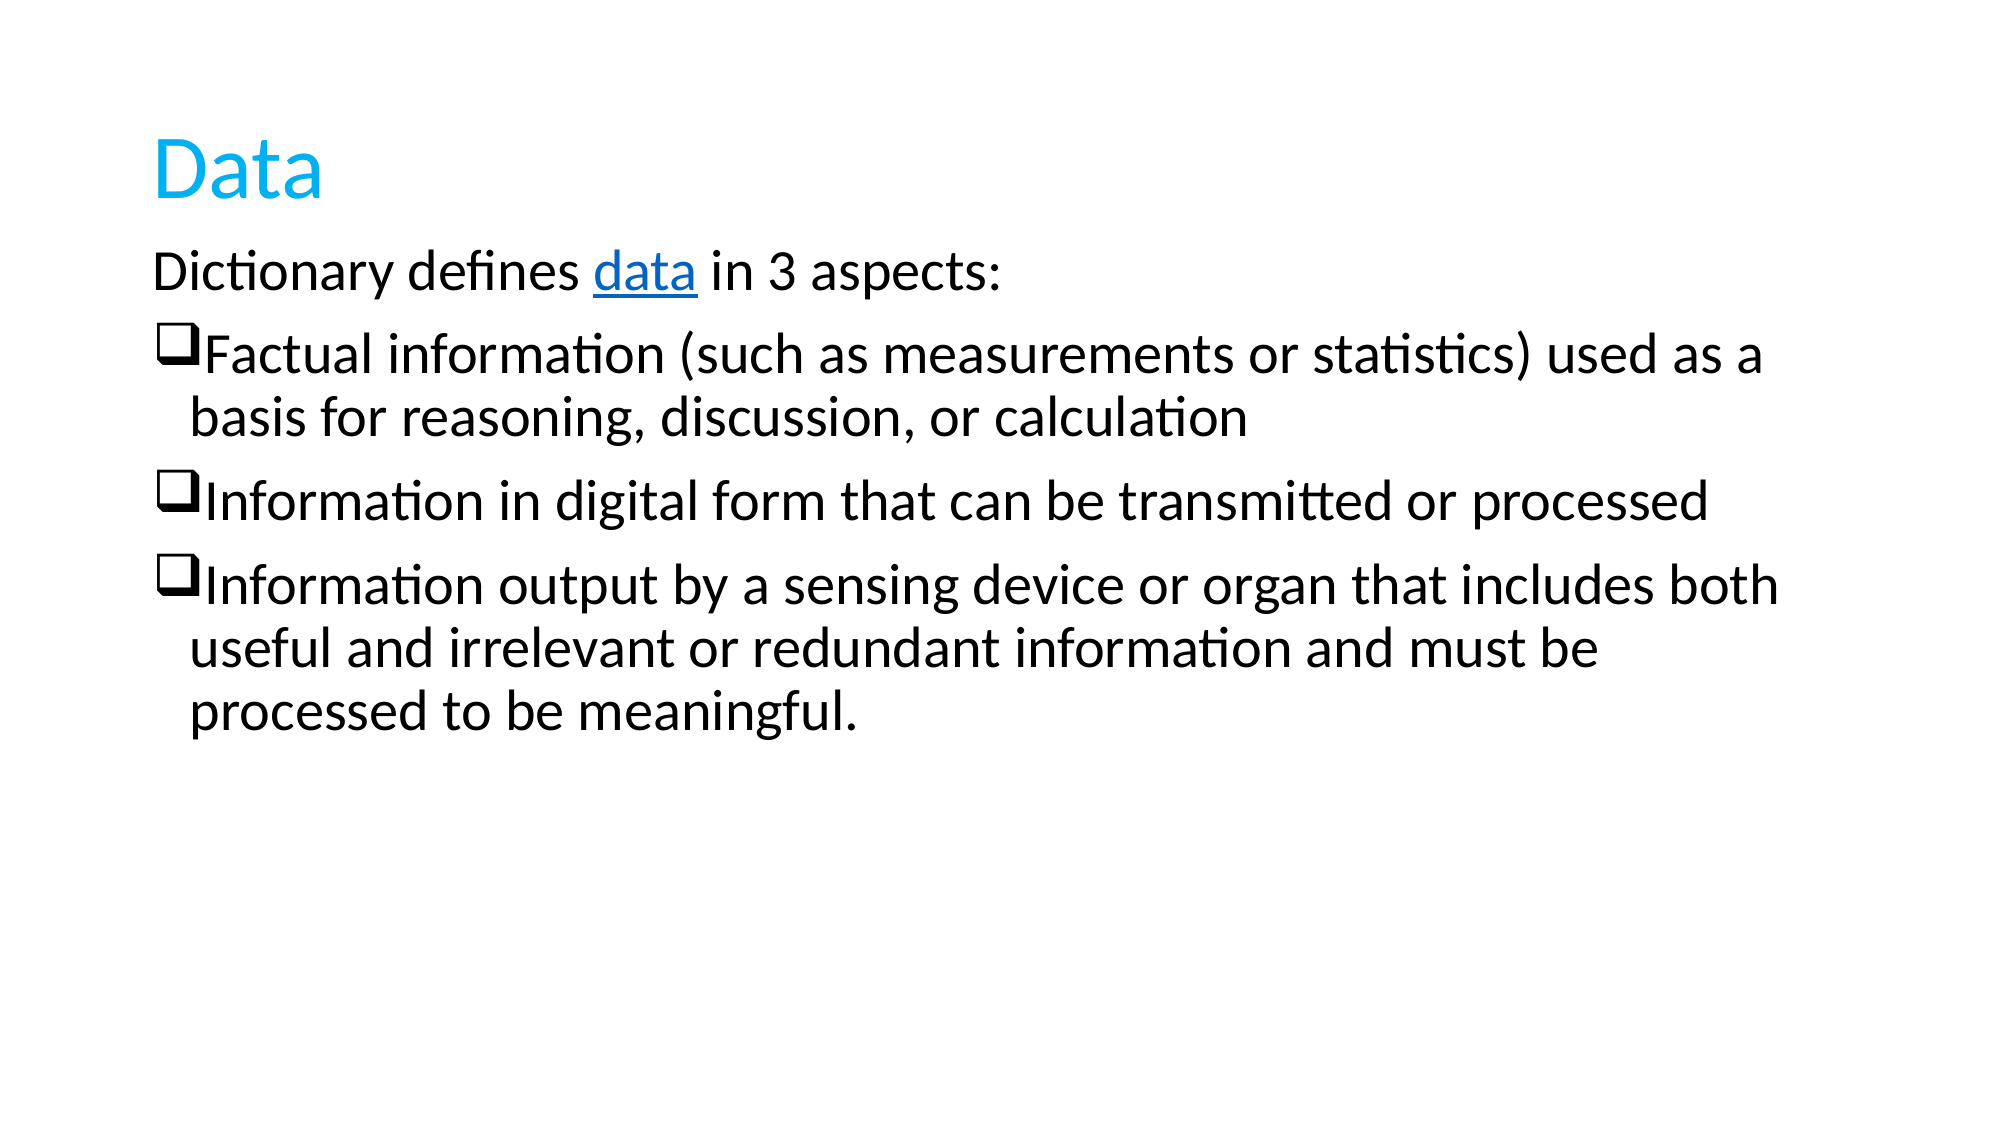

# Data
Dictionary defines data in 3 aspects:
Factual information (such as measurements or statistics) used as a basis for reasoning, discussion, or calculation
Information in digital form that can be transmitted or processed
Information output by a sensing device or organ that includes both useful and irrelevant or redundant information and must be processed to be meaningful.